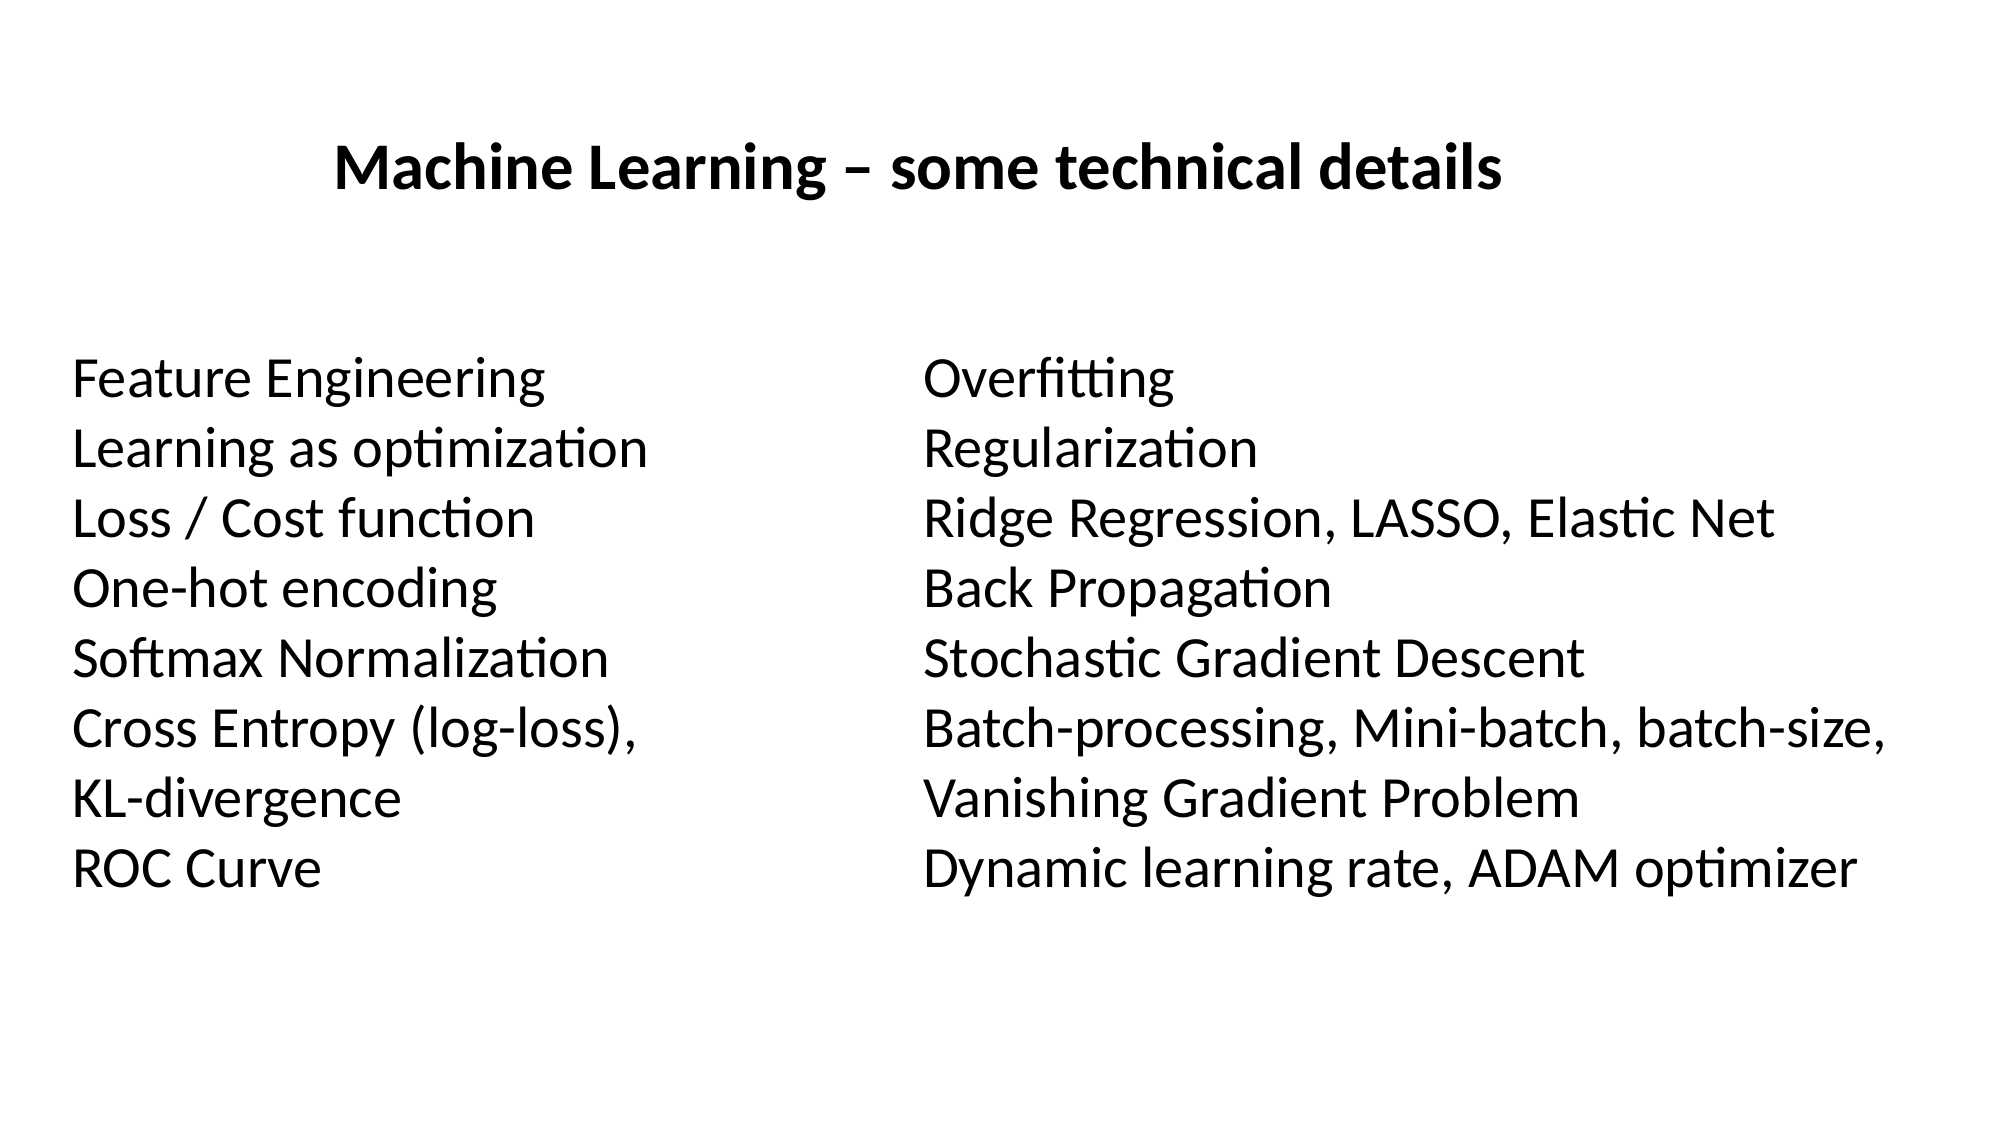

Machine Learning – some technical details
Feature Engineering
Learning as optimization
Loss / Cost function
One-hot encoding
Softmax Normalization
Cross Entropy (log-loss),
KL-divergence
ROC Curve
Overfitting
Regularization
Ridge Regression, LASSO, Elastic Net
Back Propagation
Stochastic Gradient Descent
Batch-processing, Mini-batch, batch-size,
Vanishing Gradient Problem
Dynamic learning rate, ADAM optimizer